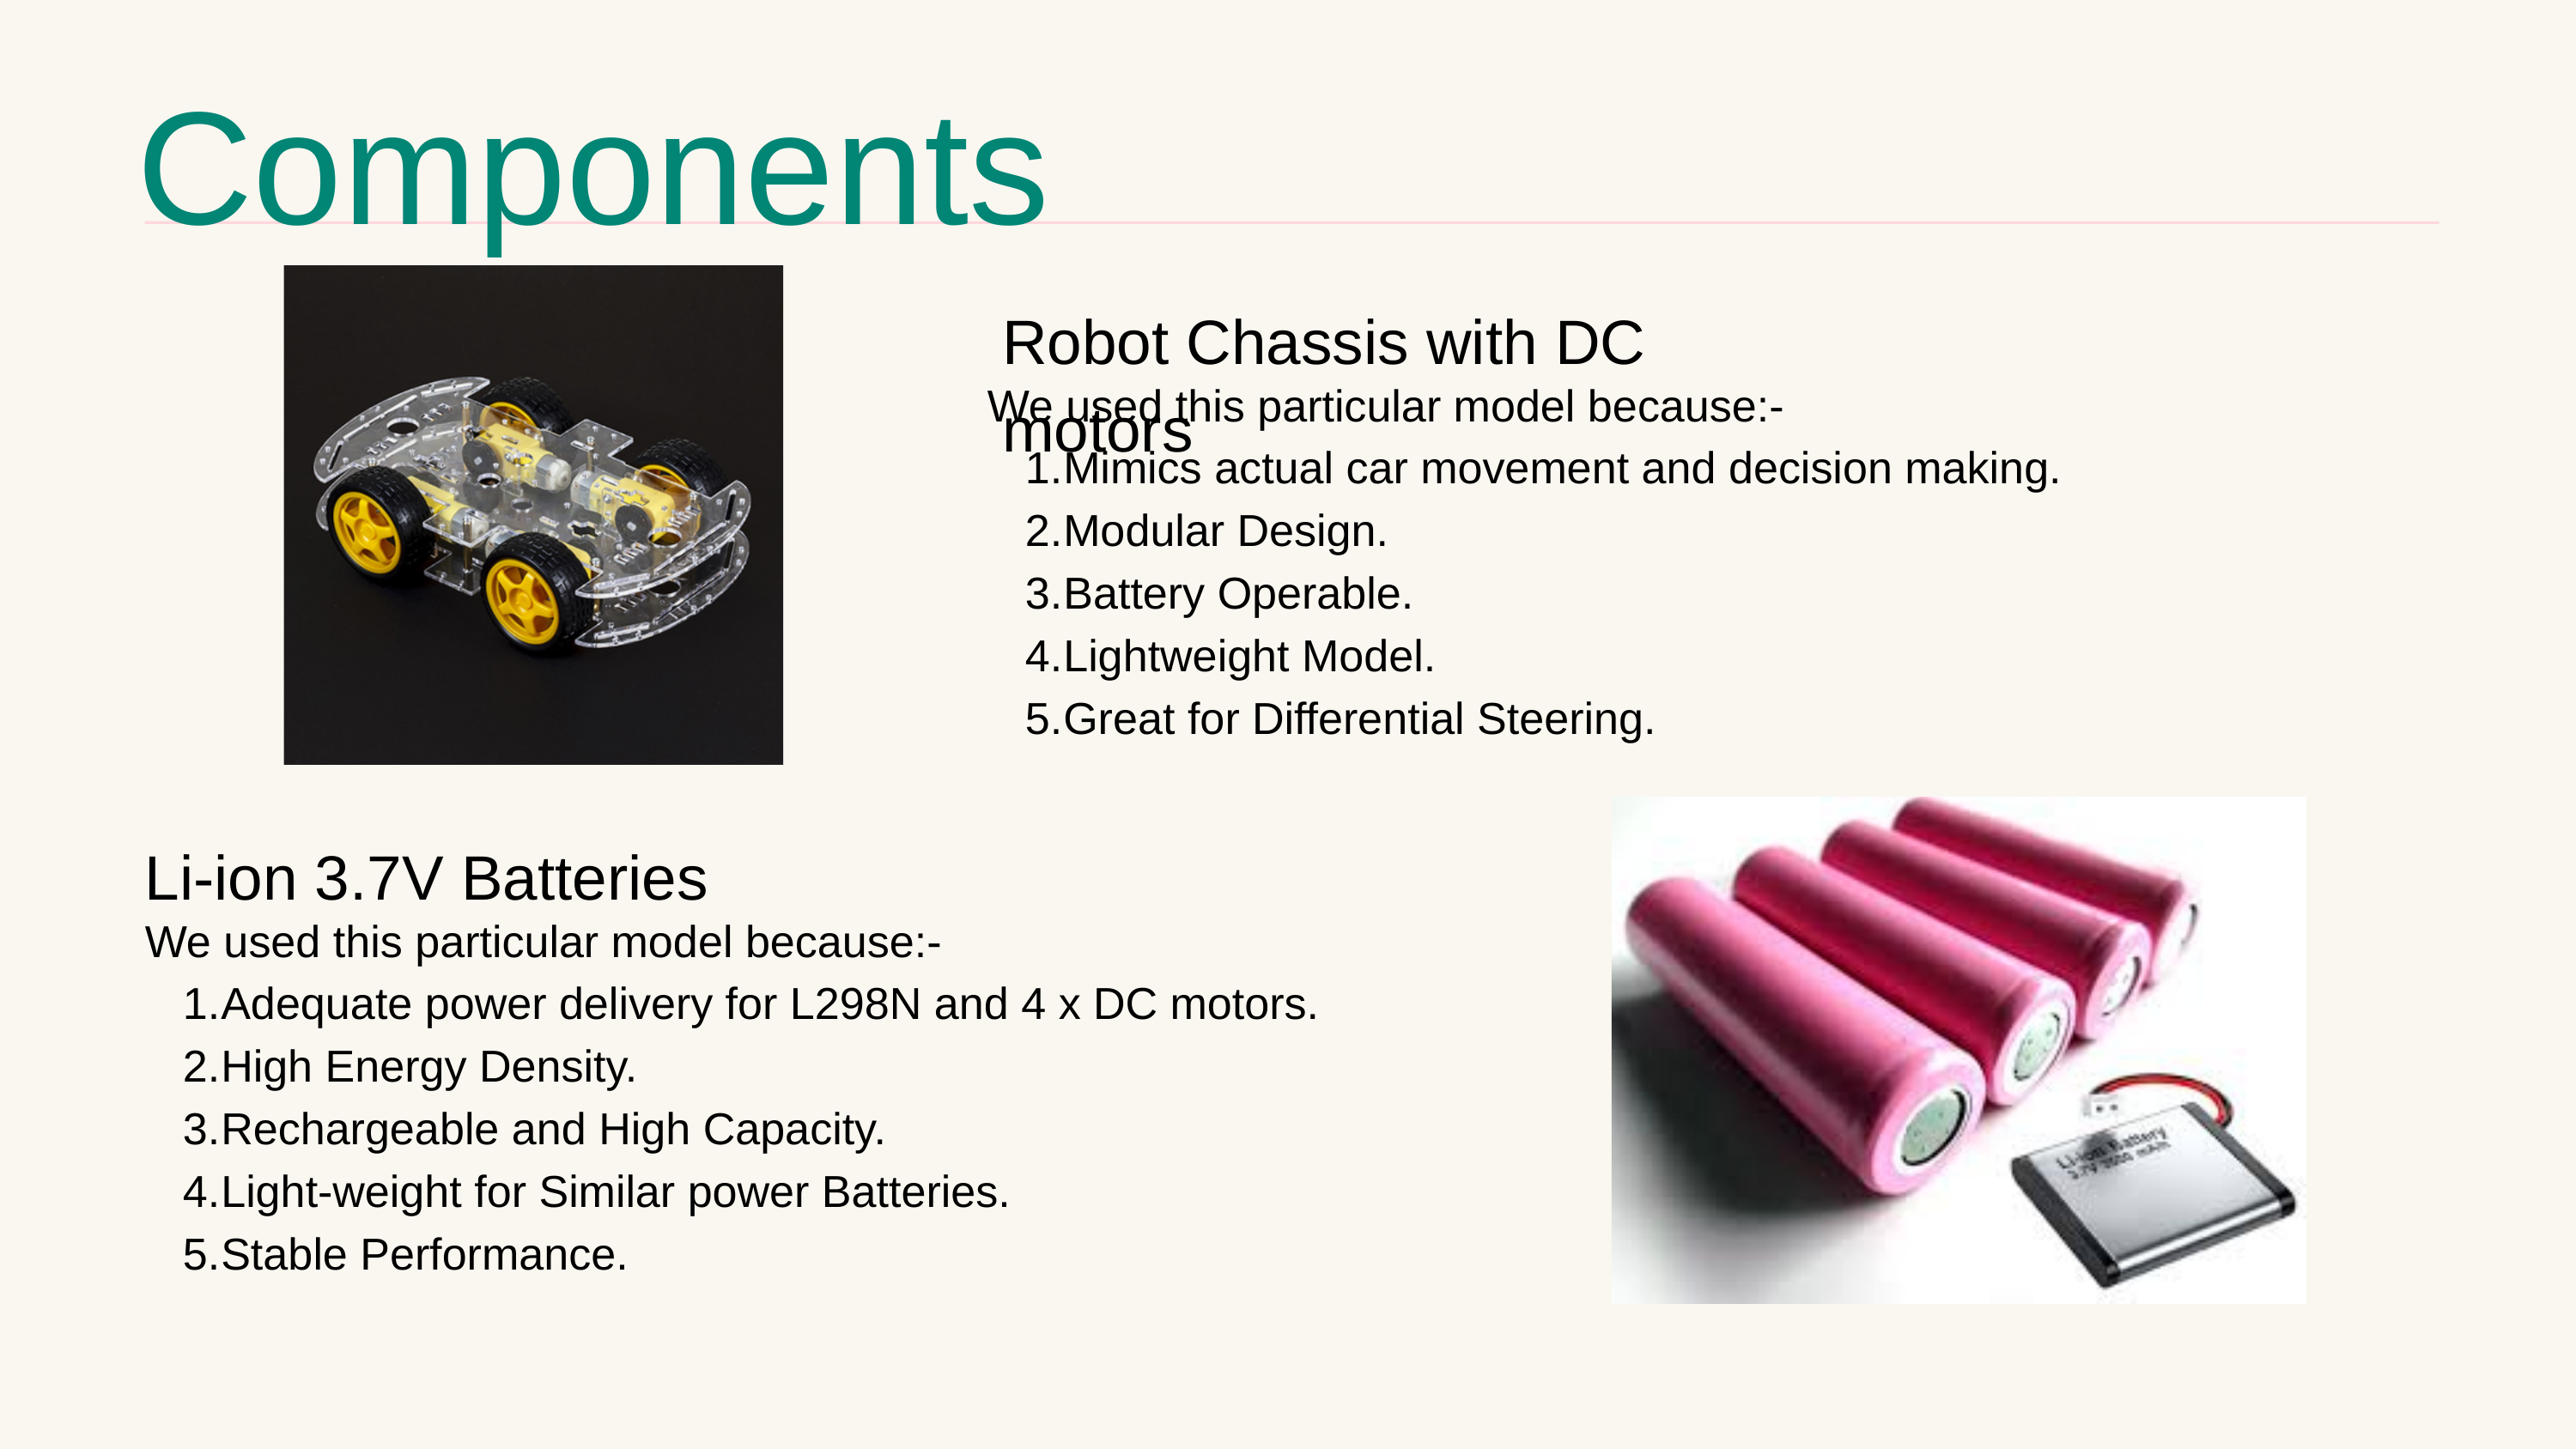

Components

Robot Chassis with DC motors
We used this particular model because:-
Mimics actual car movement and decision making.
Modular Design.
Battery Operable.
Lightweight Model.
Great for Differential Steering.

Li-ion 3.7V Batteries
We used this particular model because:-
Adequate power delivery for L298N and 4 x DC motors.
High Energy Density.
Rechargeable and High Capacity.
Light-weight for Similar power Batteries.
Stable Performance.